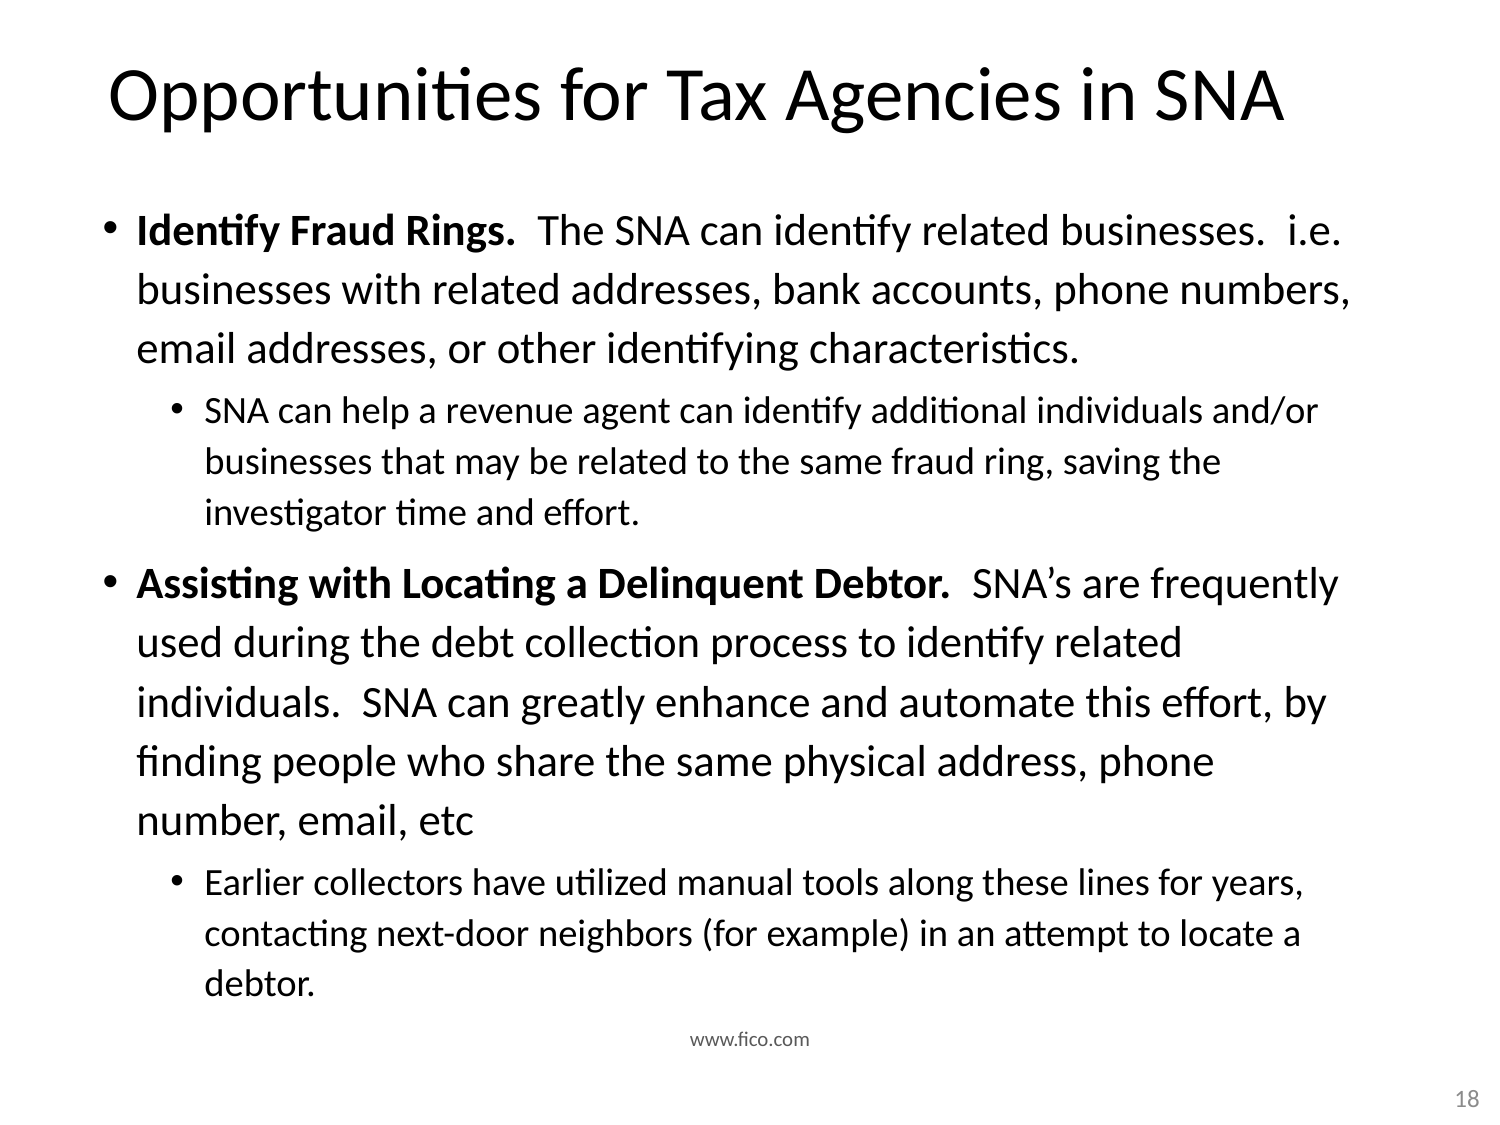

# Opportunities for Tax Agencies in SNA
Identify Fraud Rings.  The SNA can identify related businesses.  i.e. businesses with related addresses, bank accounts, phone numbers, email addresses, or other identifying characteristics.
SNA can help a revenue agent can identify additional individuals and/or businesses that may be related to the same fraud ring, saving the investigator time and effort.
Assisting with Locating a Delinquent Debtor.  SNA’s are frequently used during the debt collection process to identify related individuals.  SNA can greatly enhance and automate this effort, by finding people who share the same physical address, phone number, email, etc
Earlier collectors have utilized manual tools along these lines for years, contacting next-door neighbors (for example) in an attempt to locate a debtor.
www.fico.com
18